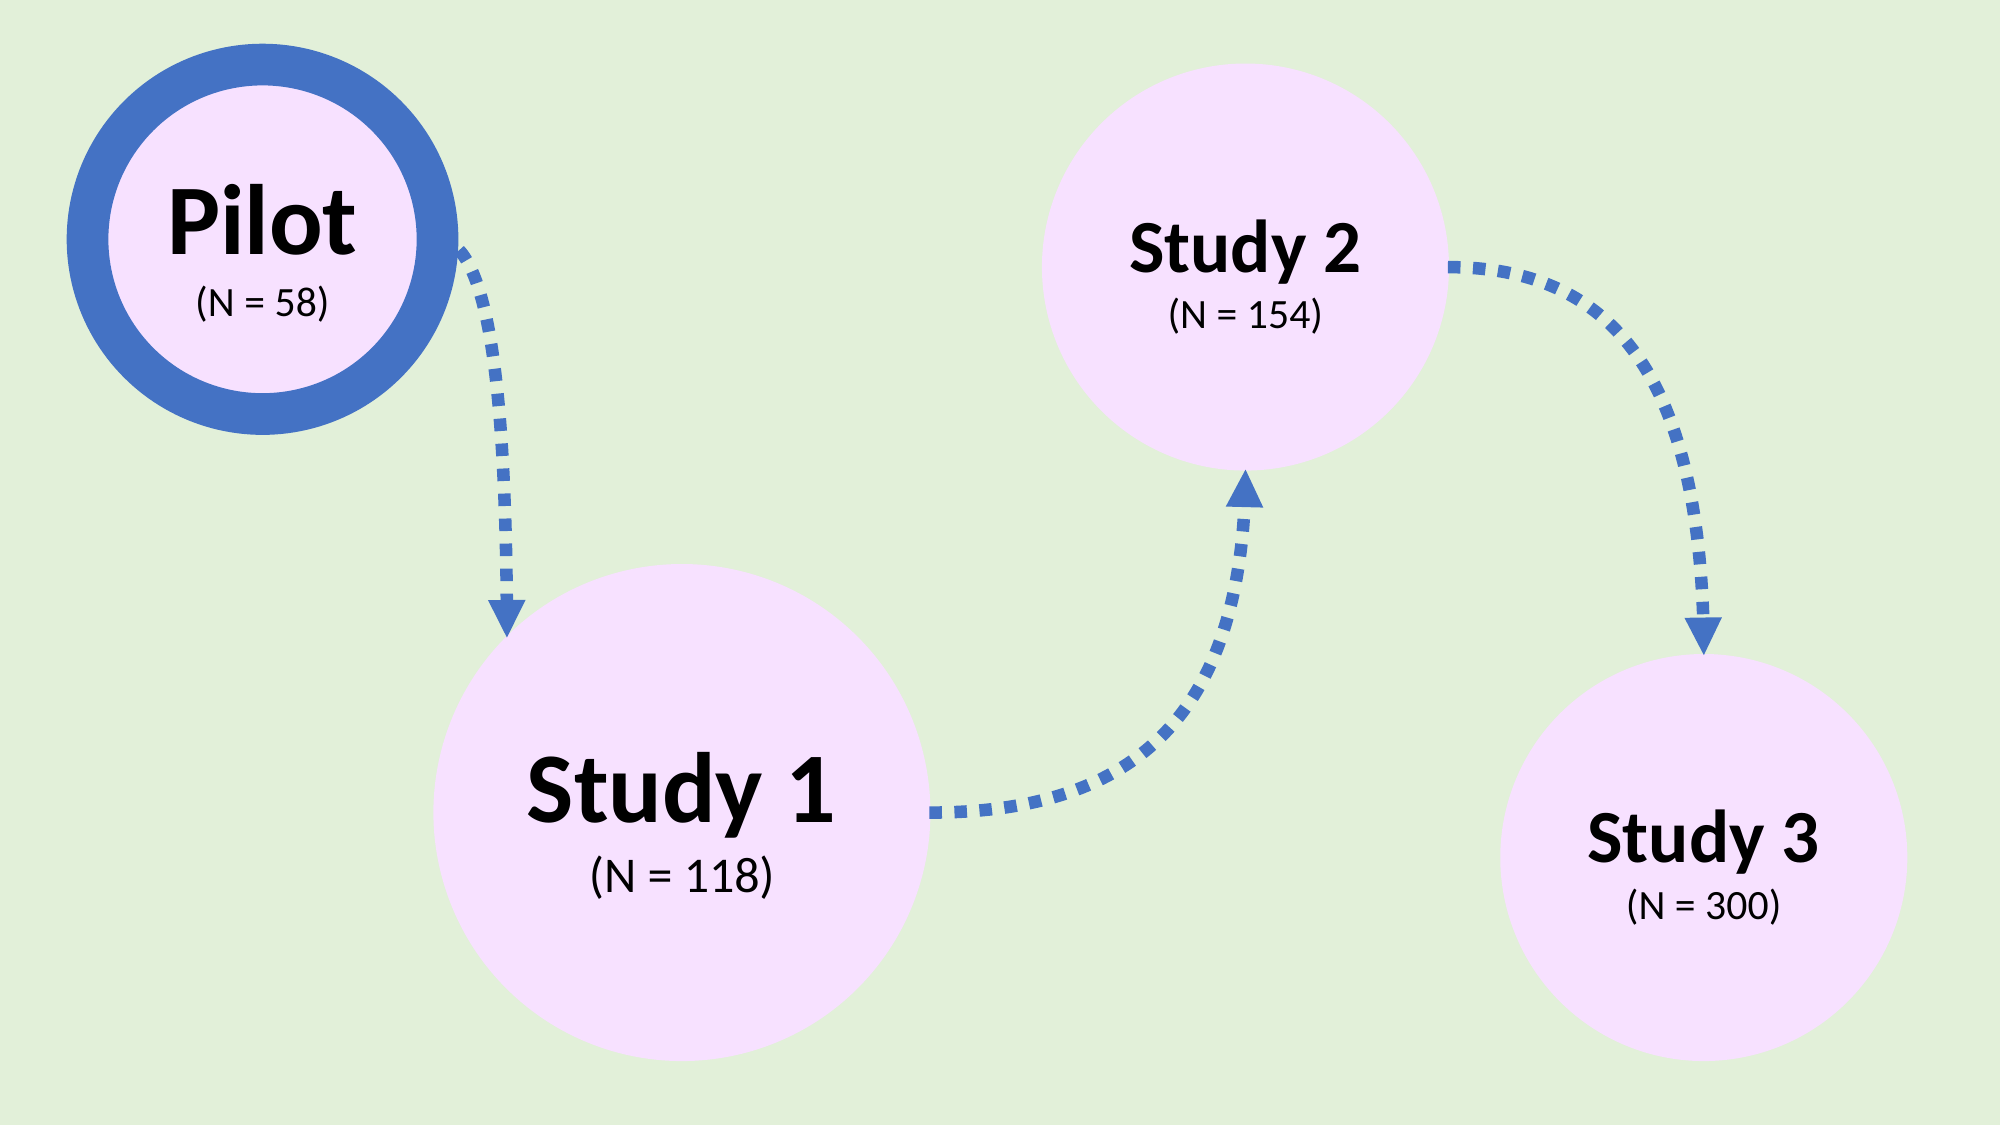

Pilot
(N = 58)
Study 2
(N = 154)
Study 1
(N = 118)
Study 3
(N = 300)